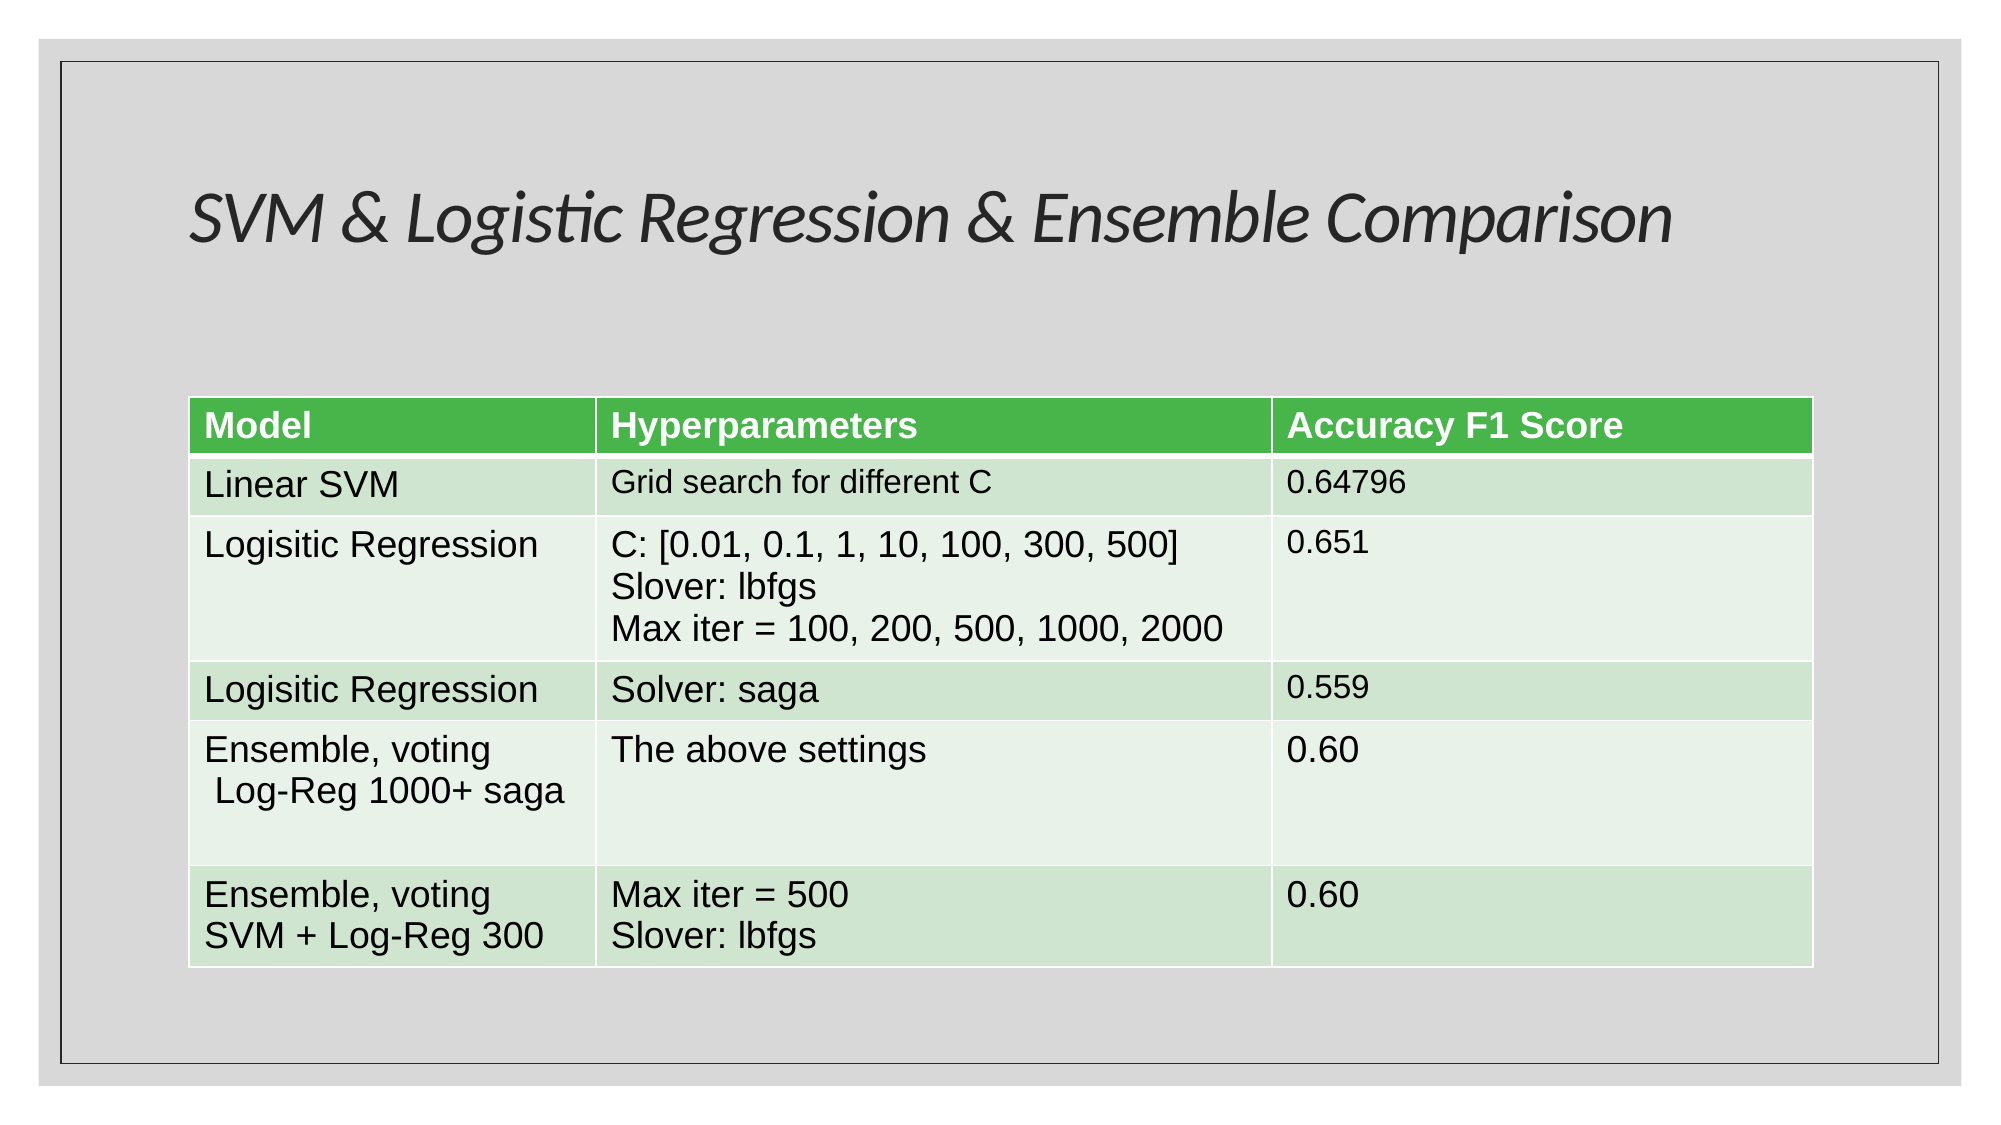

# SVM & Logistic Regression & Ensemble Comparison
| Model | Hyperparameters | Accuracy F1 Score |
| --- | --- | --- |
| Linear SVM | Grid search for different C | 0.64796 |
| Logisitic Regression | C: [0.01, 0.1, 1, 10, 100, 300, 500] Slover: lbfgs Max iter = 100, 200, 500, 1000, 2000 | 0.651 |
| Logisitic Regression | Solver: saga | 0.559 |
| Ensemble, voting Log-Reg 1000+ saga | The above settings | 0.60 |
| Ensemble, voting SVM + Log-Reg 300 | Max iter = 500 Slover: lbfgs | 0.60 |